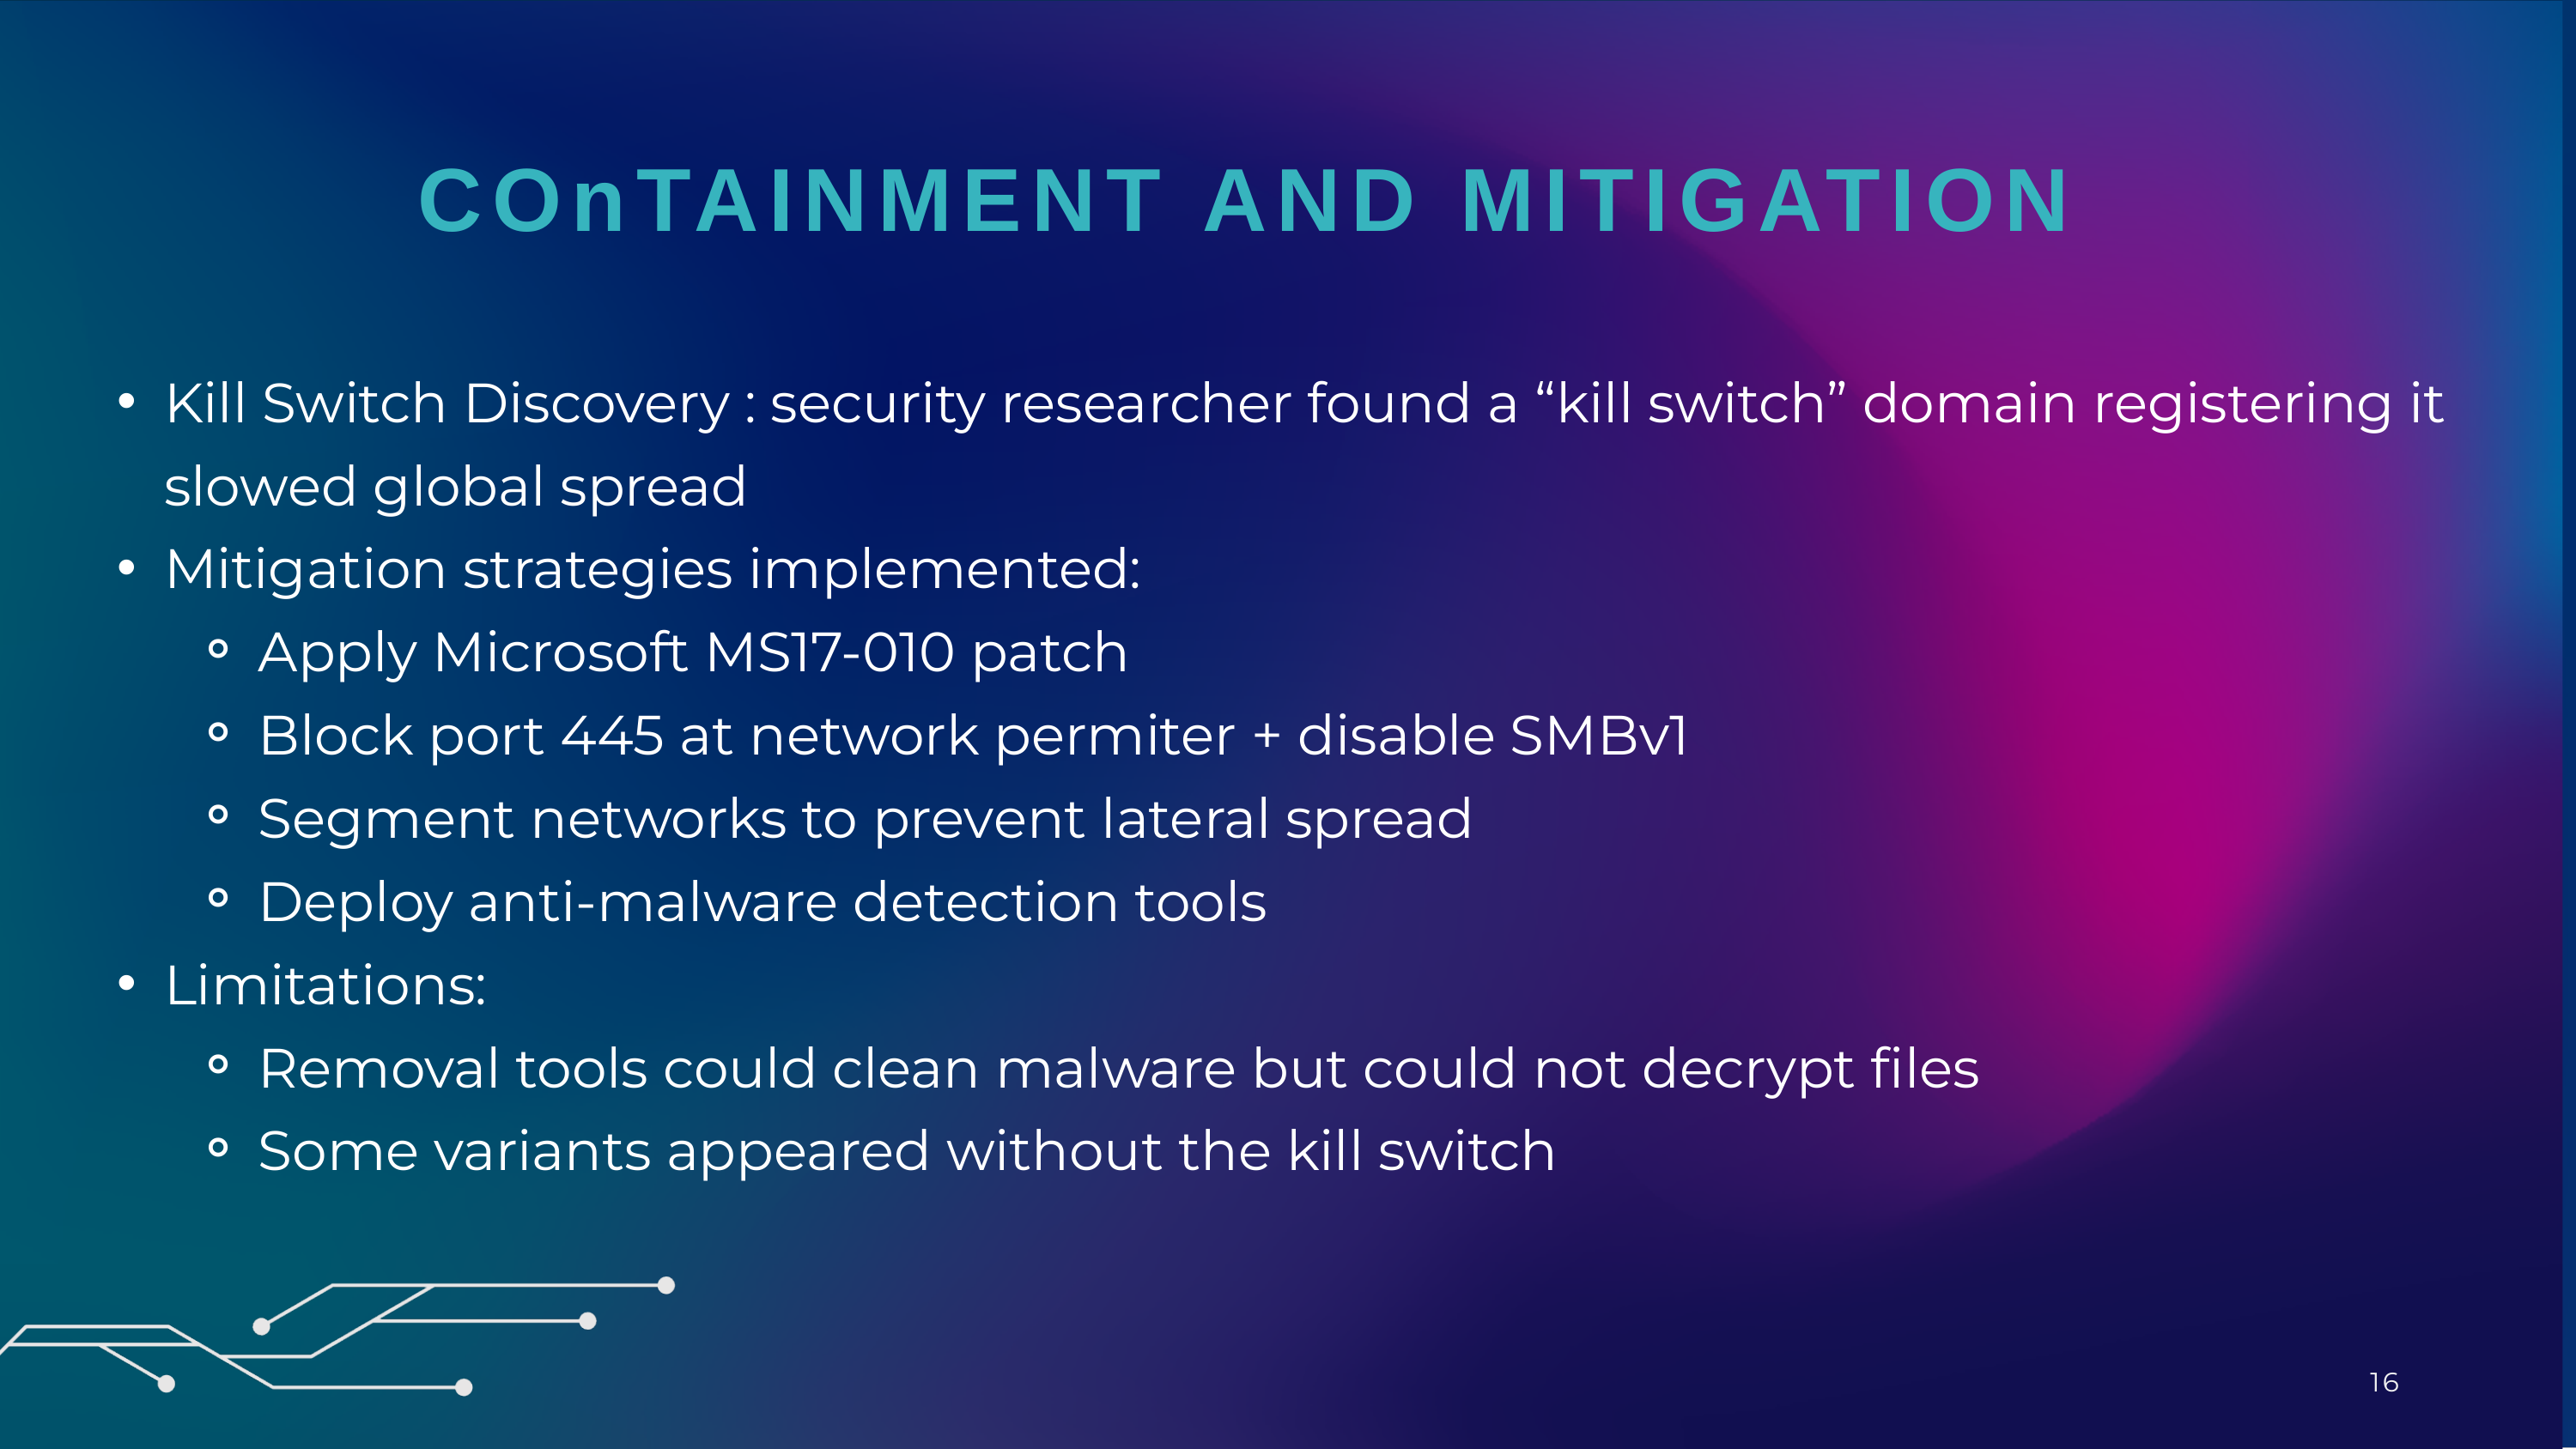

COnTAINMENT AND MITIGATION
Kill Switch Discovery : security researcher found a “kill switch” domain registering it slowed global spread
Mitigation strategies implemented:
Apply Microsoft MS17-010 patch
Block port 445 at network permiter + disable SMBv1
Segment networks to prevent lateral spread
Deploy anti-malware detection tools
Limitations:
Removal tools could clean malware but could not decrypt files
Some variants appeared without the kill switch

16